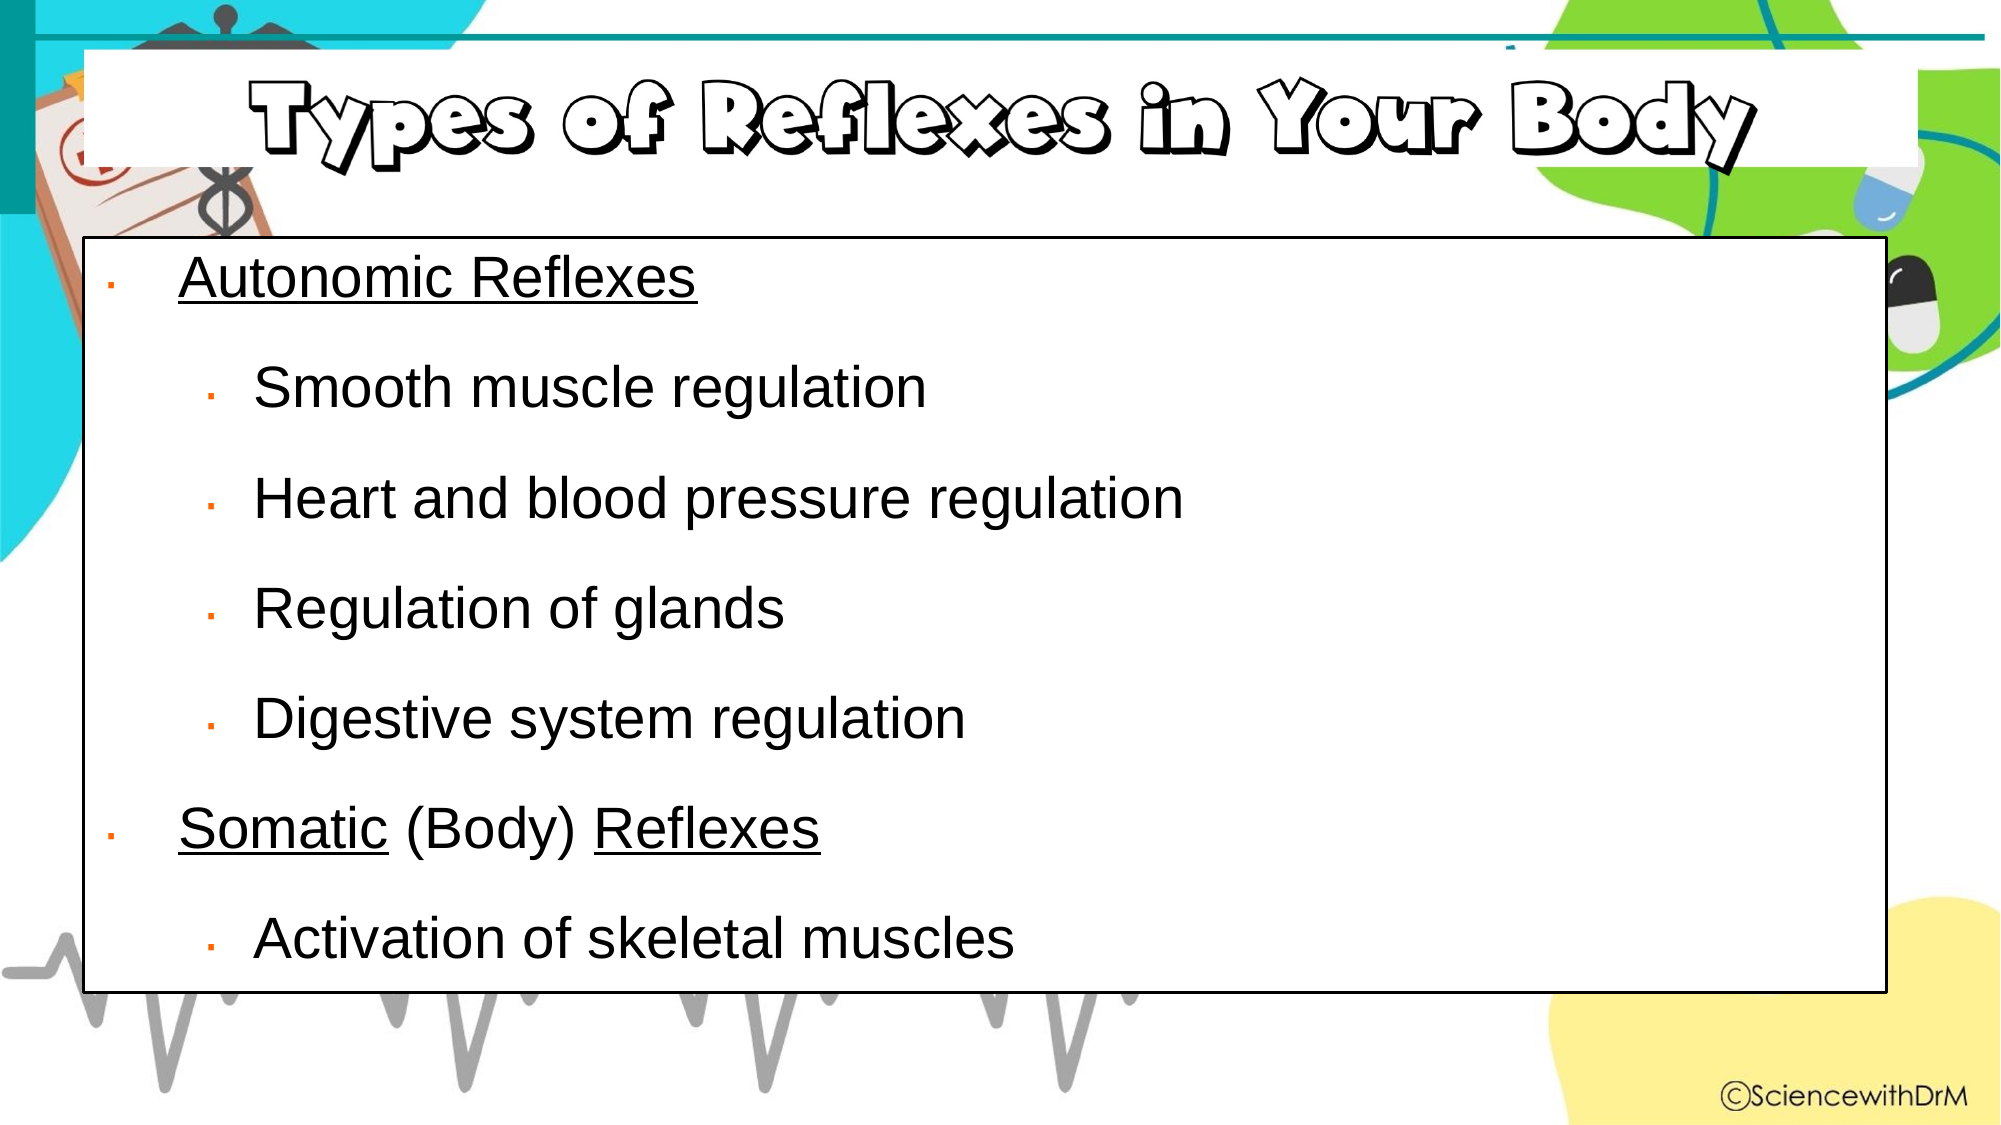

Autonomic Reflexes
Smooth muscle regulation
Heart and blood pressure regulation
Regulation of glands
Digestive system regulation
Somatic (Body) Reflexes
Activation of skeletal muscles